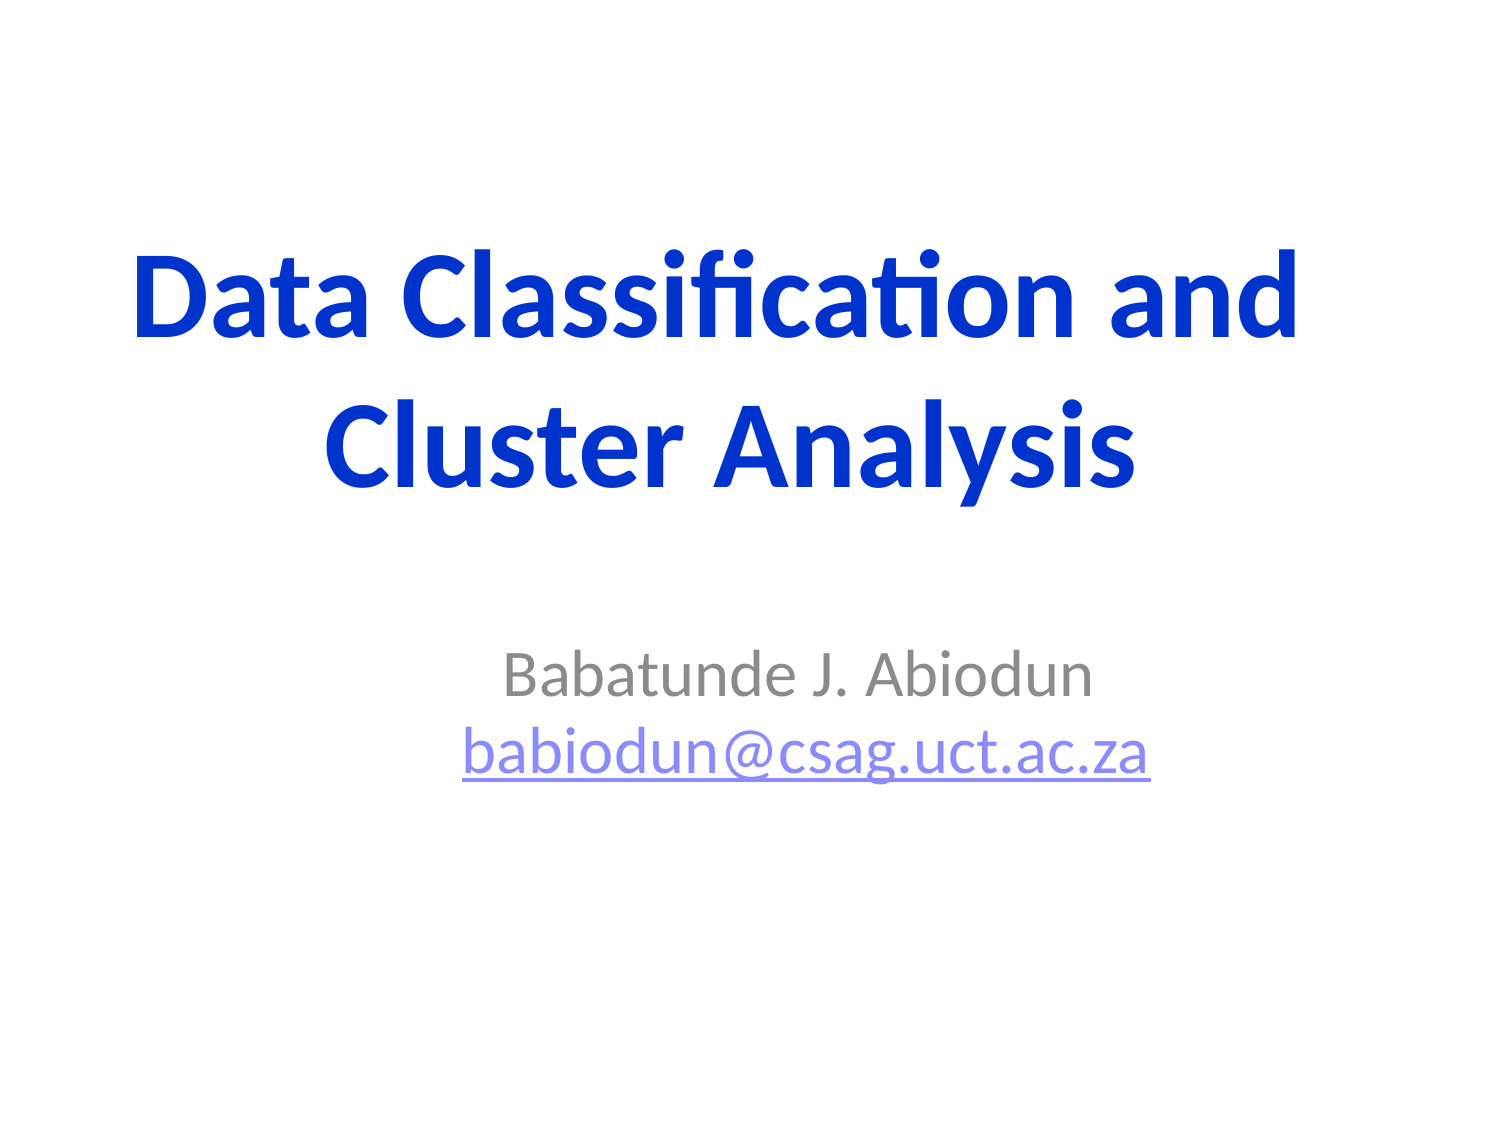

# Data Classification and Cluster Analysis
Babatunde J. Abiodun
babiodun@csag.uct.ac.za